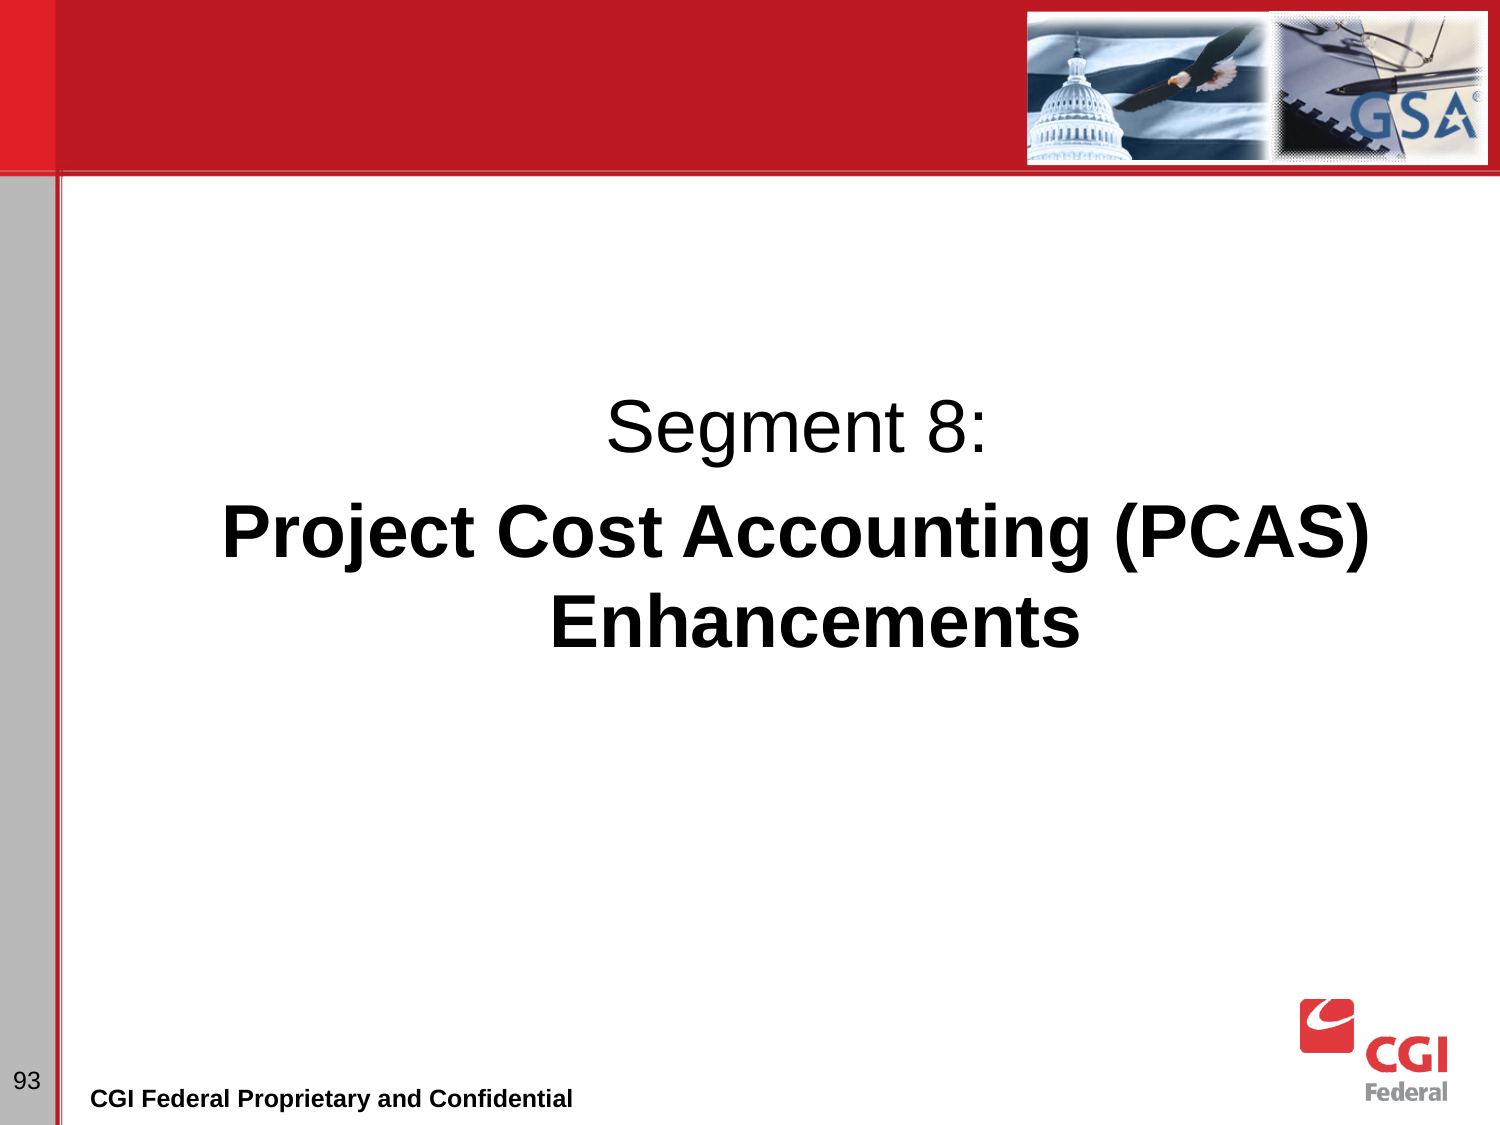

#
Segment 8:
Project Cost Accounting (PCAS) Enhancements

93
CGI Federal Proprietary and Confidential